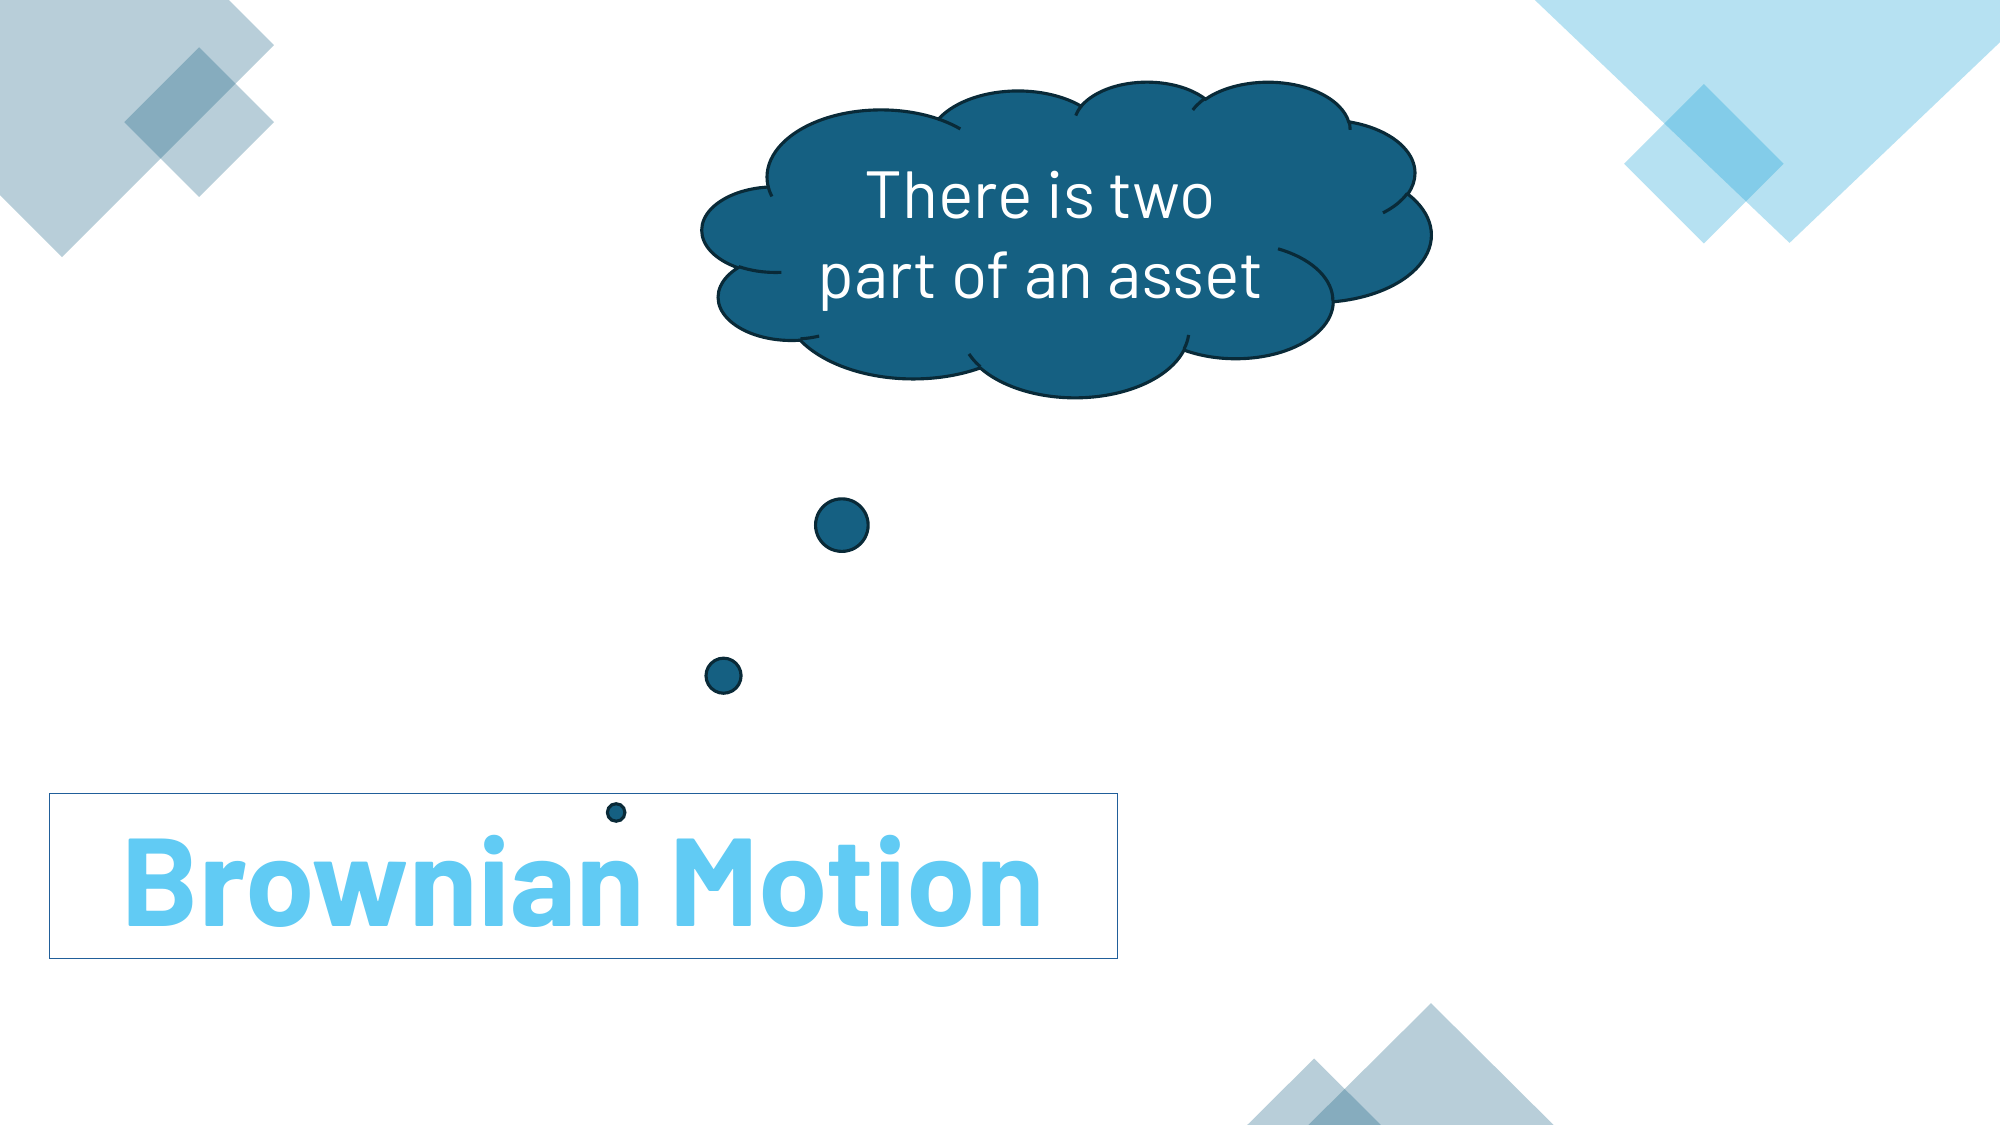

There is two part of an asset

Brownian Motion